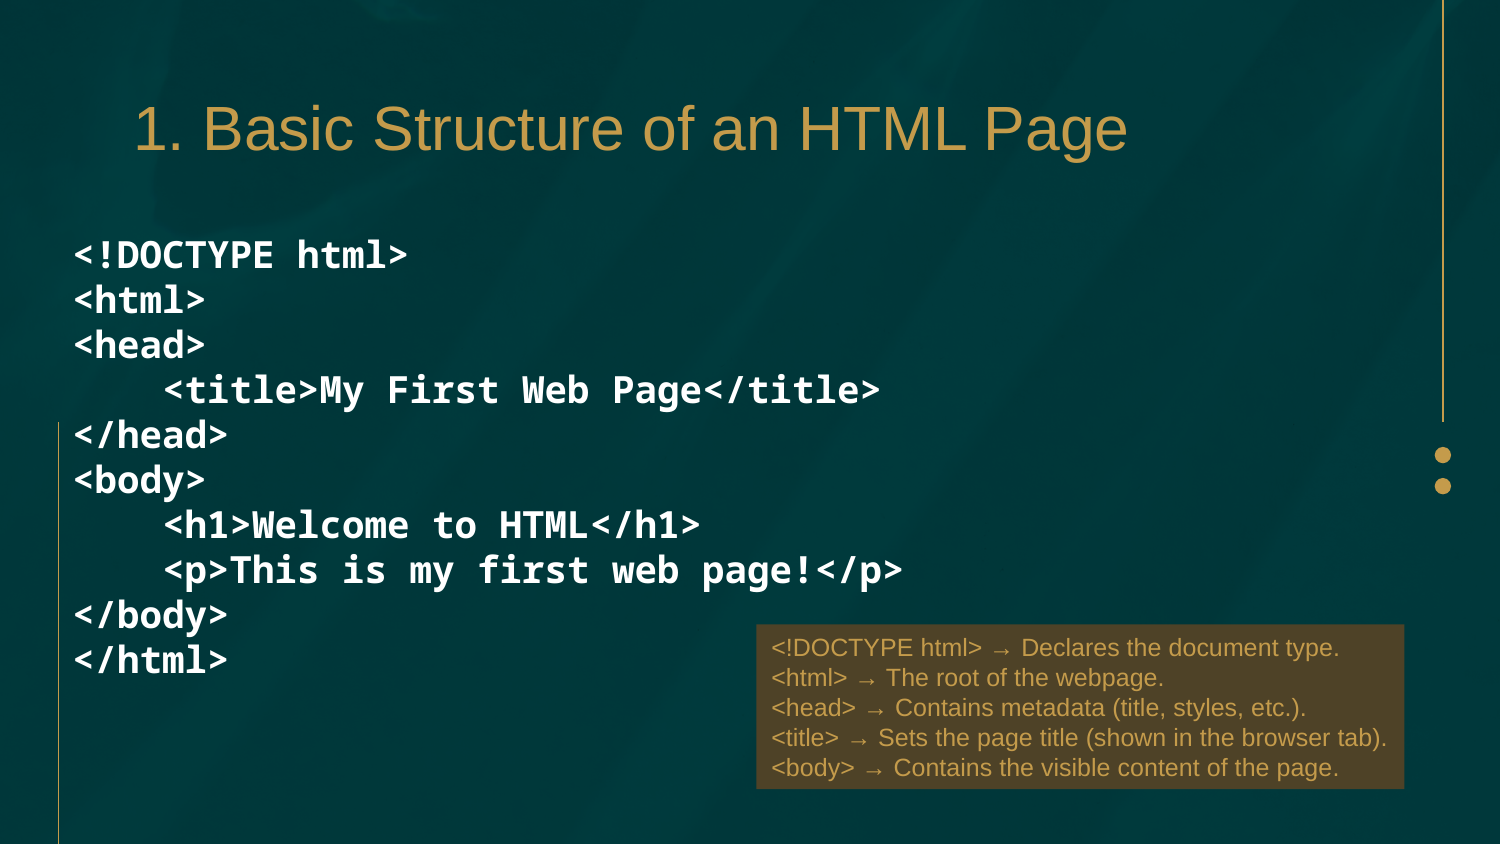

# 1. Basic Structure of an HTML Page
<!DOCTYPE html>
<html>
<head>
    <title>My First Web Page</title>
</head>
<body>
    <h1>Welcome to HTML</h1>
    <p>This is my first web page!</p>
</body>
</html>
<!DOCTYPE html> → Declares the document type.
<html> → The root of the webpage.
<head> → Contains metadata (title, styles, etc.).
<title> → Sets the page title (shown in the browser tab).
<body> → Contains the visible content of the page.